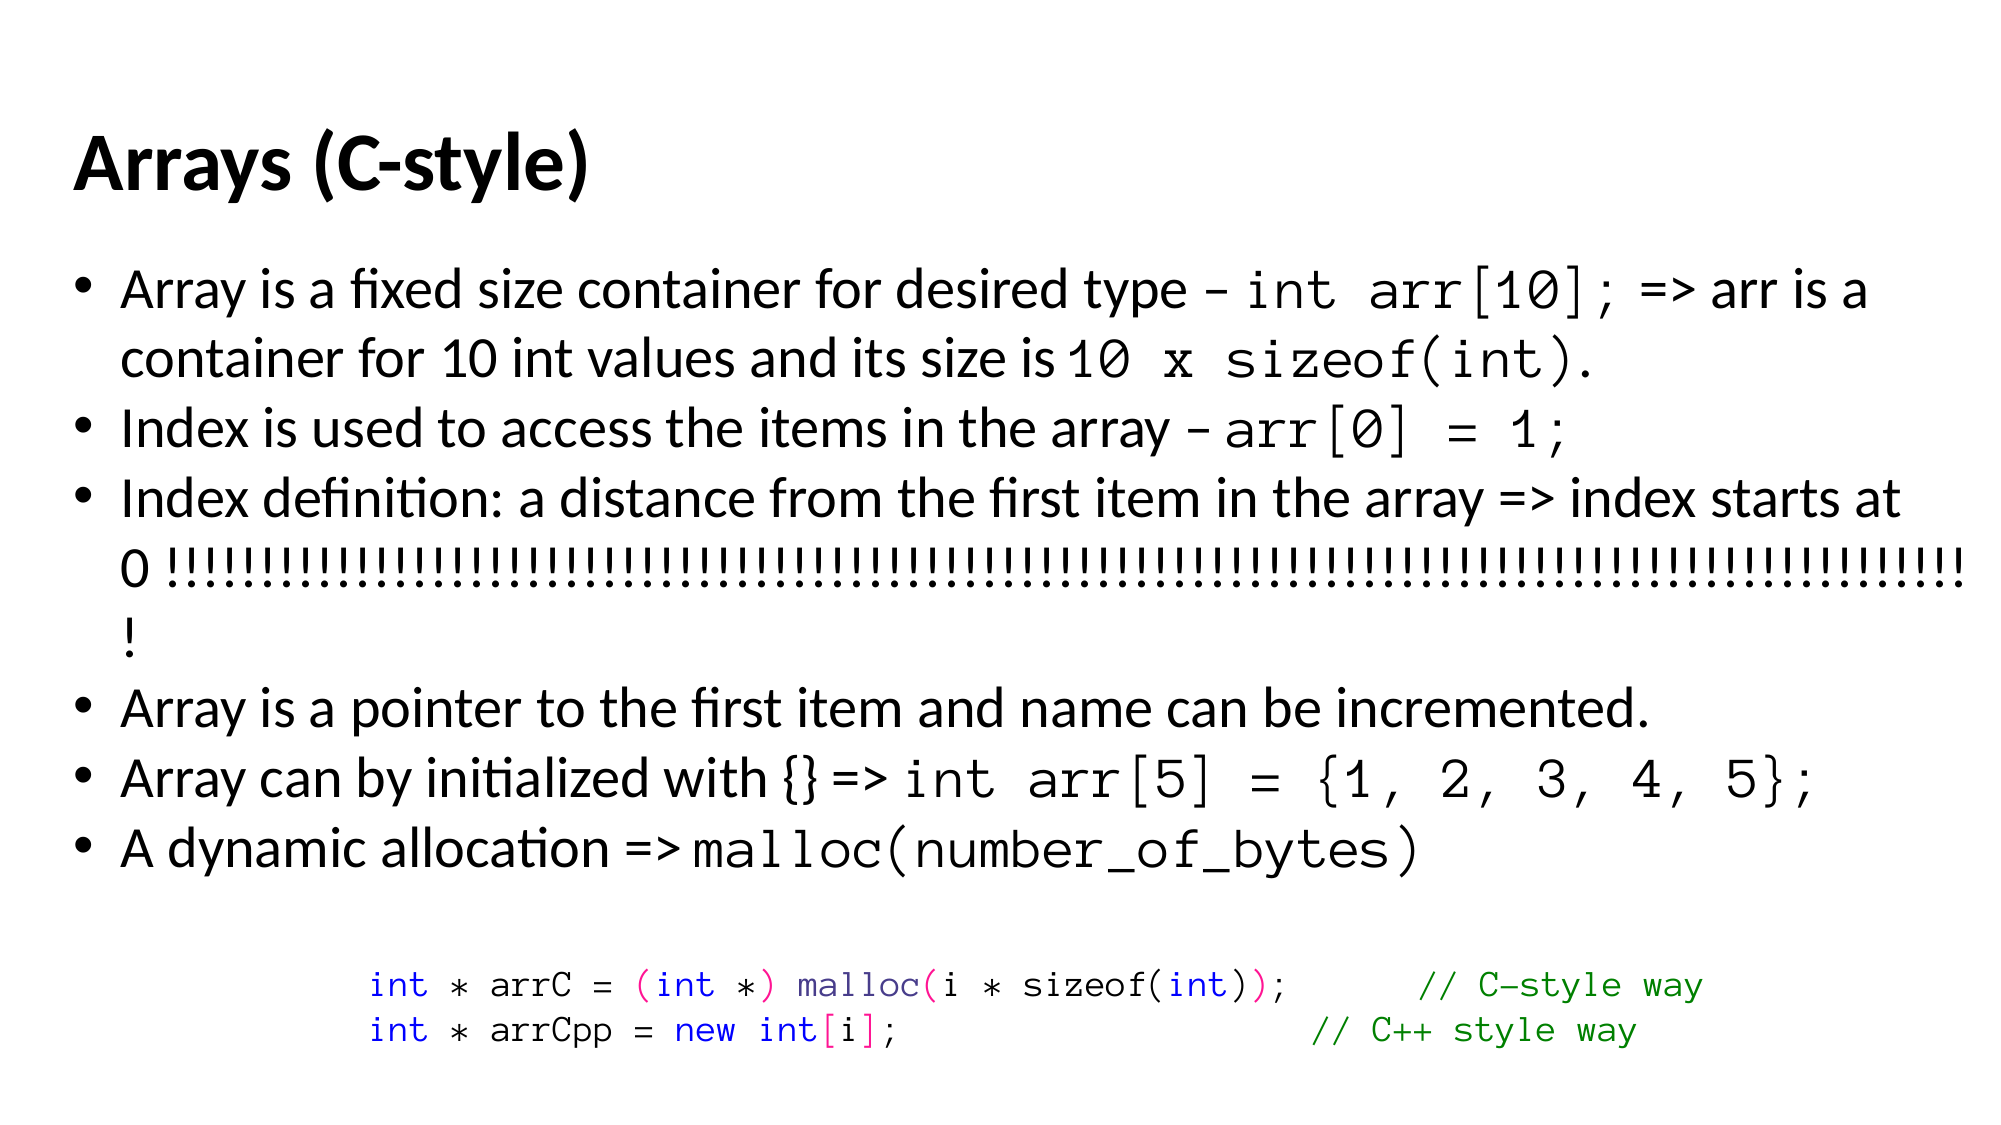

Arrays (C-style)
Array is a fixed size container for desired type – int arr[10]; => arr is a container for 10 int values and its size is 10 x sizeof(int).
Index is used to access the items in the array – arr[0] = 1;
Index definition: a distance from the first item in the array => index starts at 0 !!!!!!!!!!!!!!!!!!!!!!!!!!!!!!!!!!!!!!!!!!!!!!!!!!!!!!!!!!!!!!!!!!!!!!!!!!!!!!!!!!!!!!!!!!!!!!!!
Array is a pointer to the first item and name can be incremented.
Array can by initialized with {} => int arr[5] = {1, 2, 3, 4, 5};
A dynamic allocation => malloc(number_of_bytes)
int * arrC = (int *) malloc(i * sizeof(int)); 	// C-style way
int * arrCpp = new int[i];                    // C++ style way